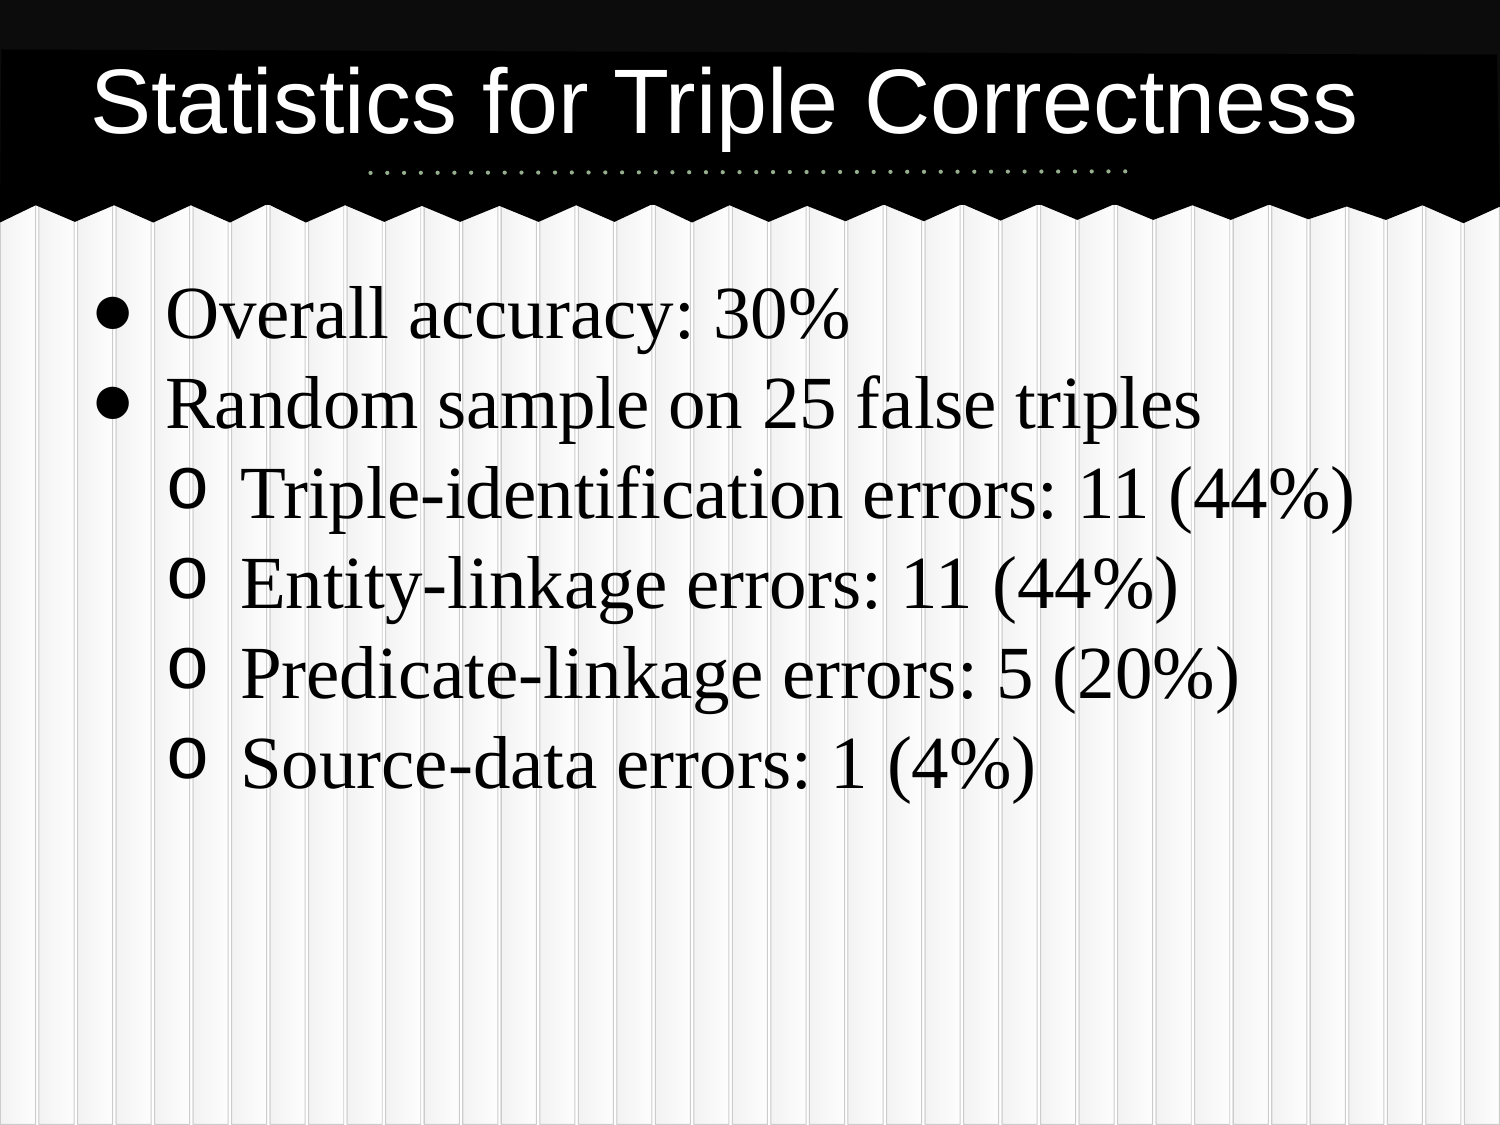

# Statistics for Triple Correctness
Overall accuracy: 30%
Random sample on 25 false triples
Triple-identification errors: 11 (44%)
Entity-linkage errors: 11 (44%)
Predicate-linkage errors: 5 (20%)
Source-data errors: 1 (4%)